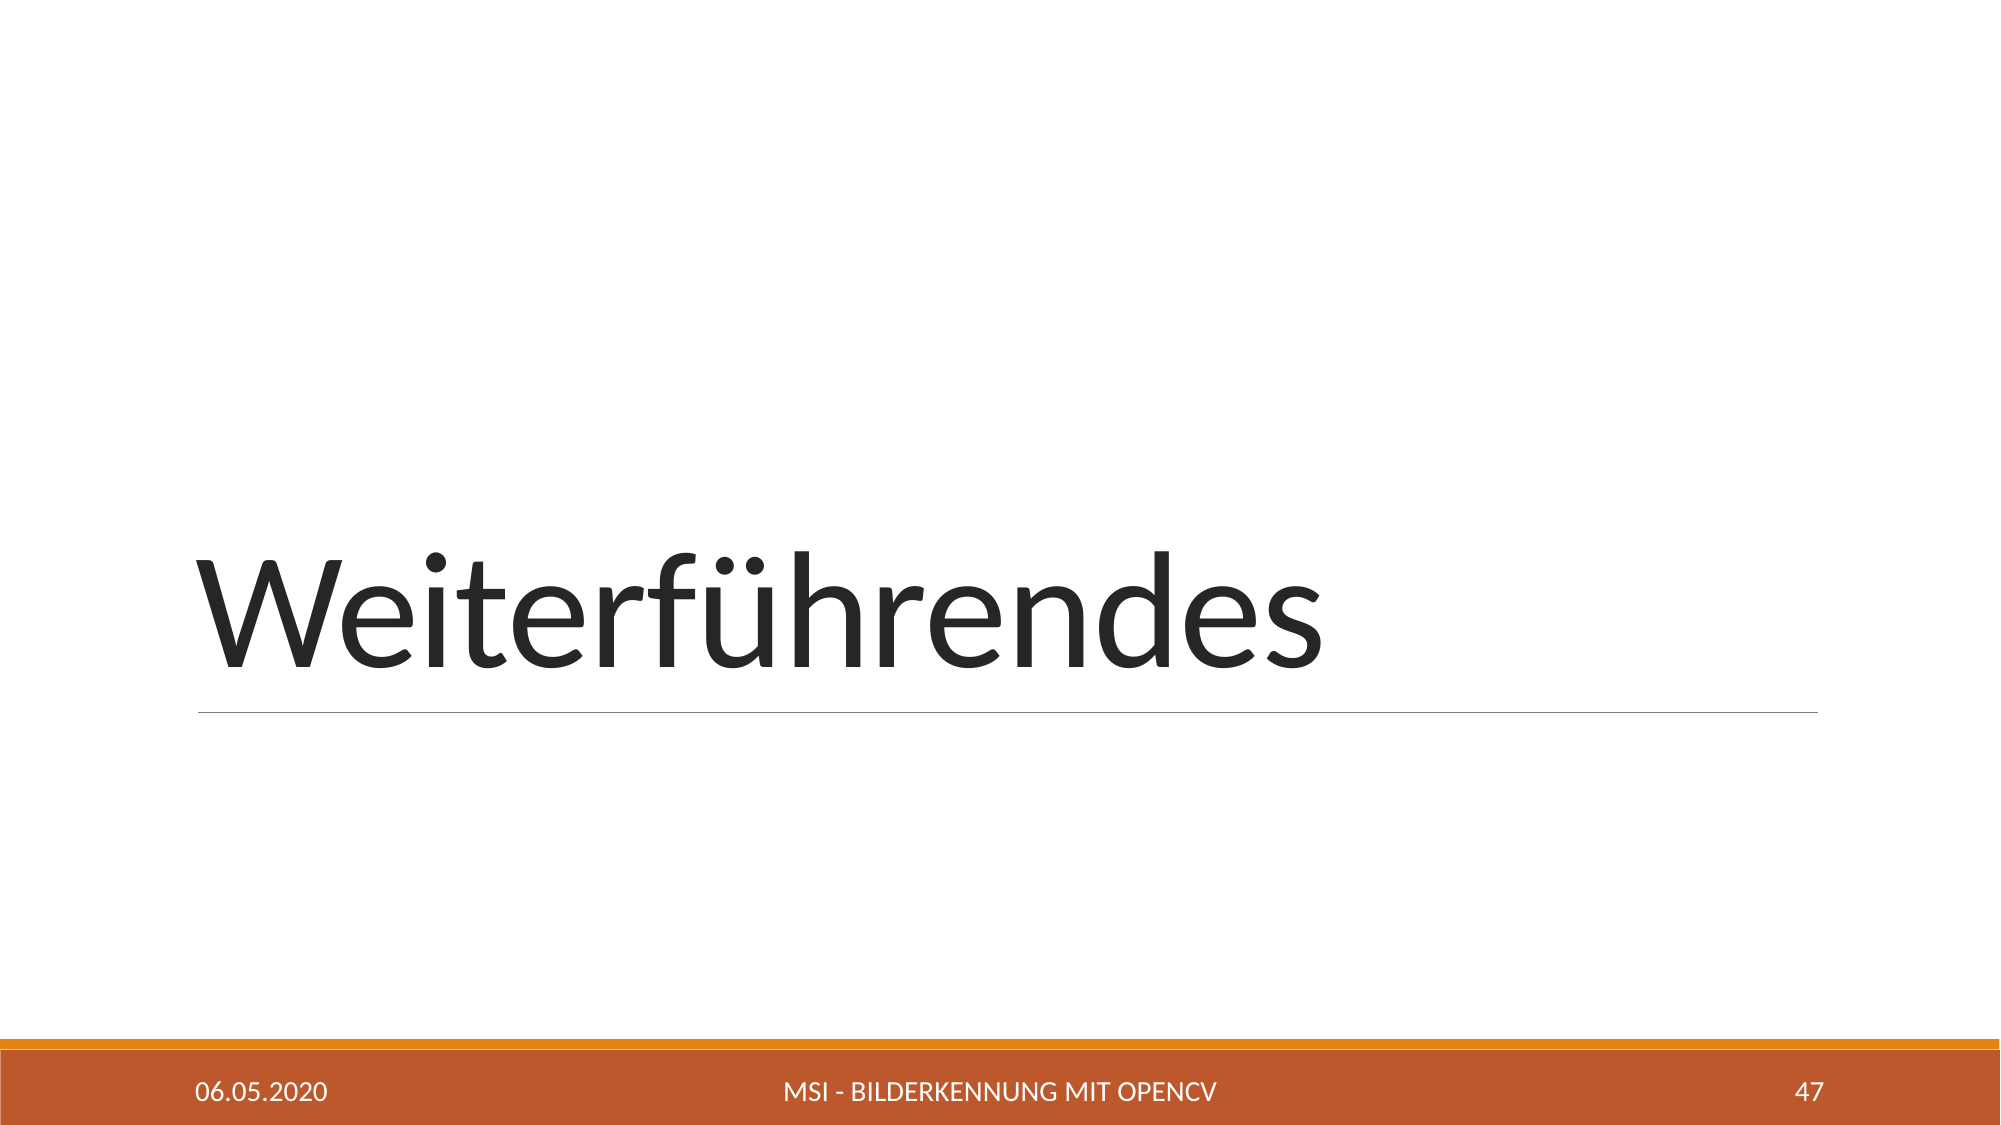

# Weiterführendes

06.05.2020
MSI - Bilderkennung mit OpenCV
47